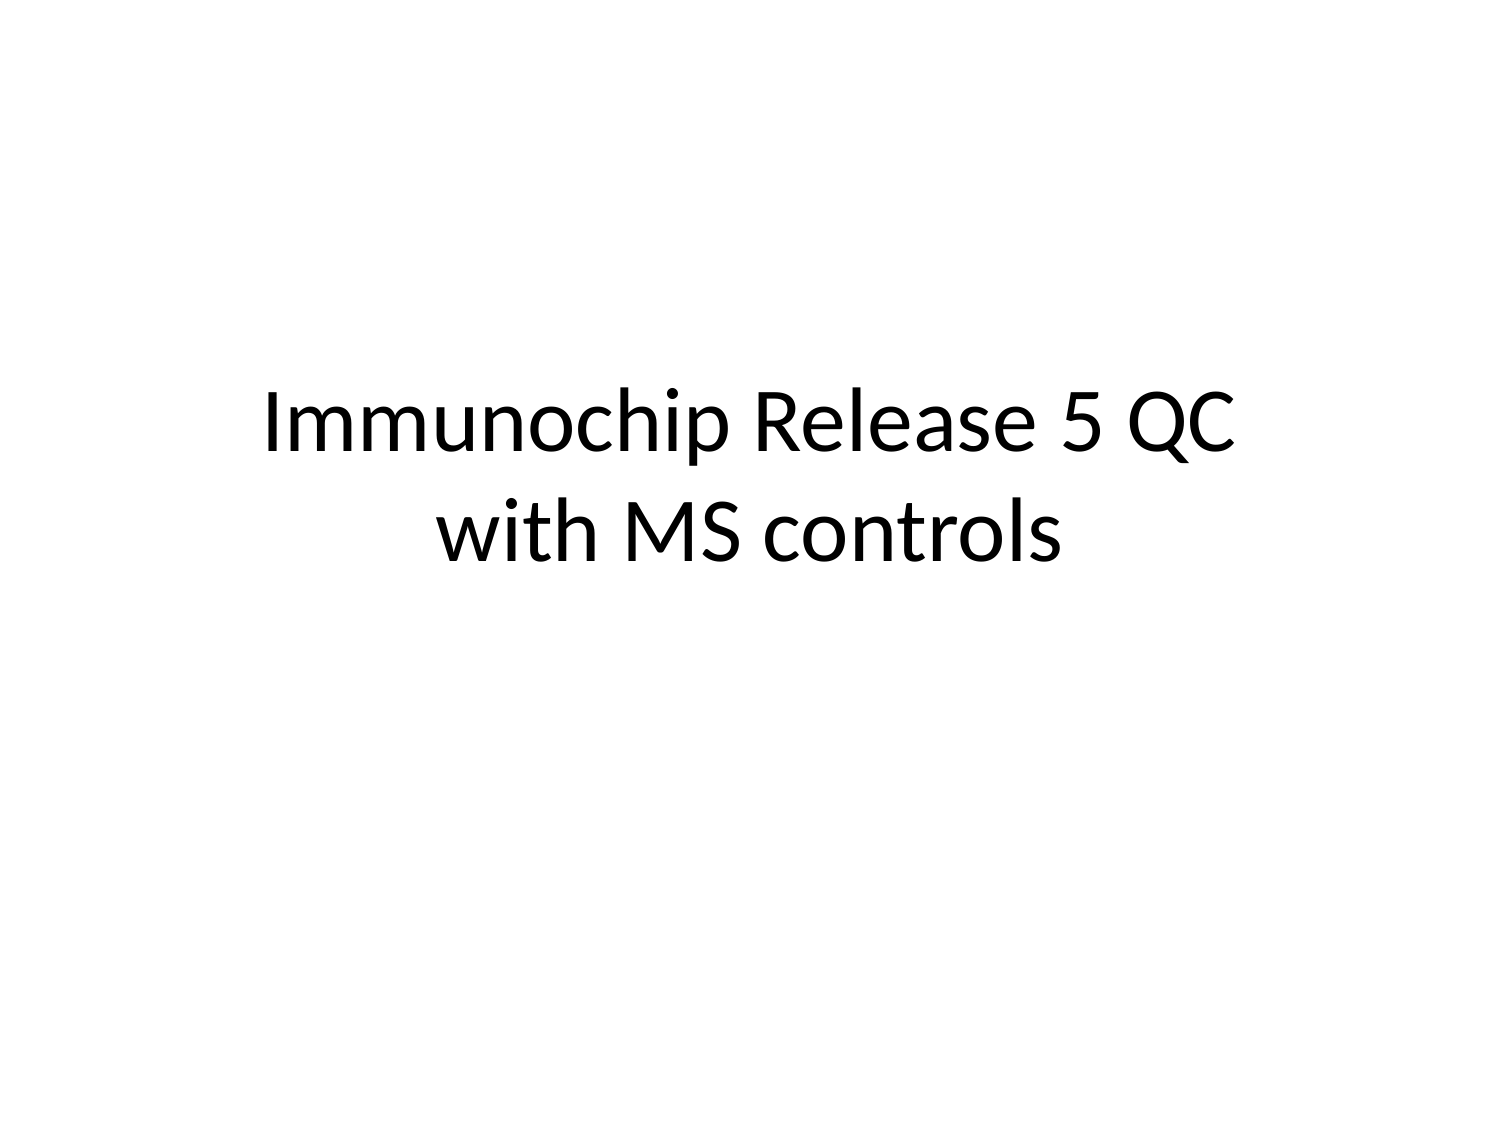

# Immunochip Release 5 QC with MS controls